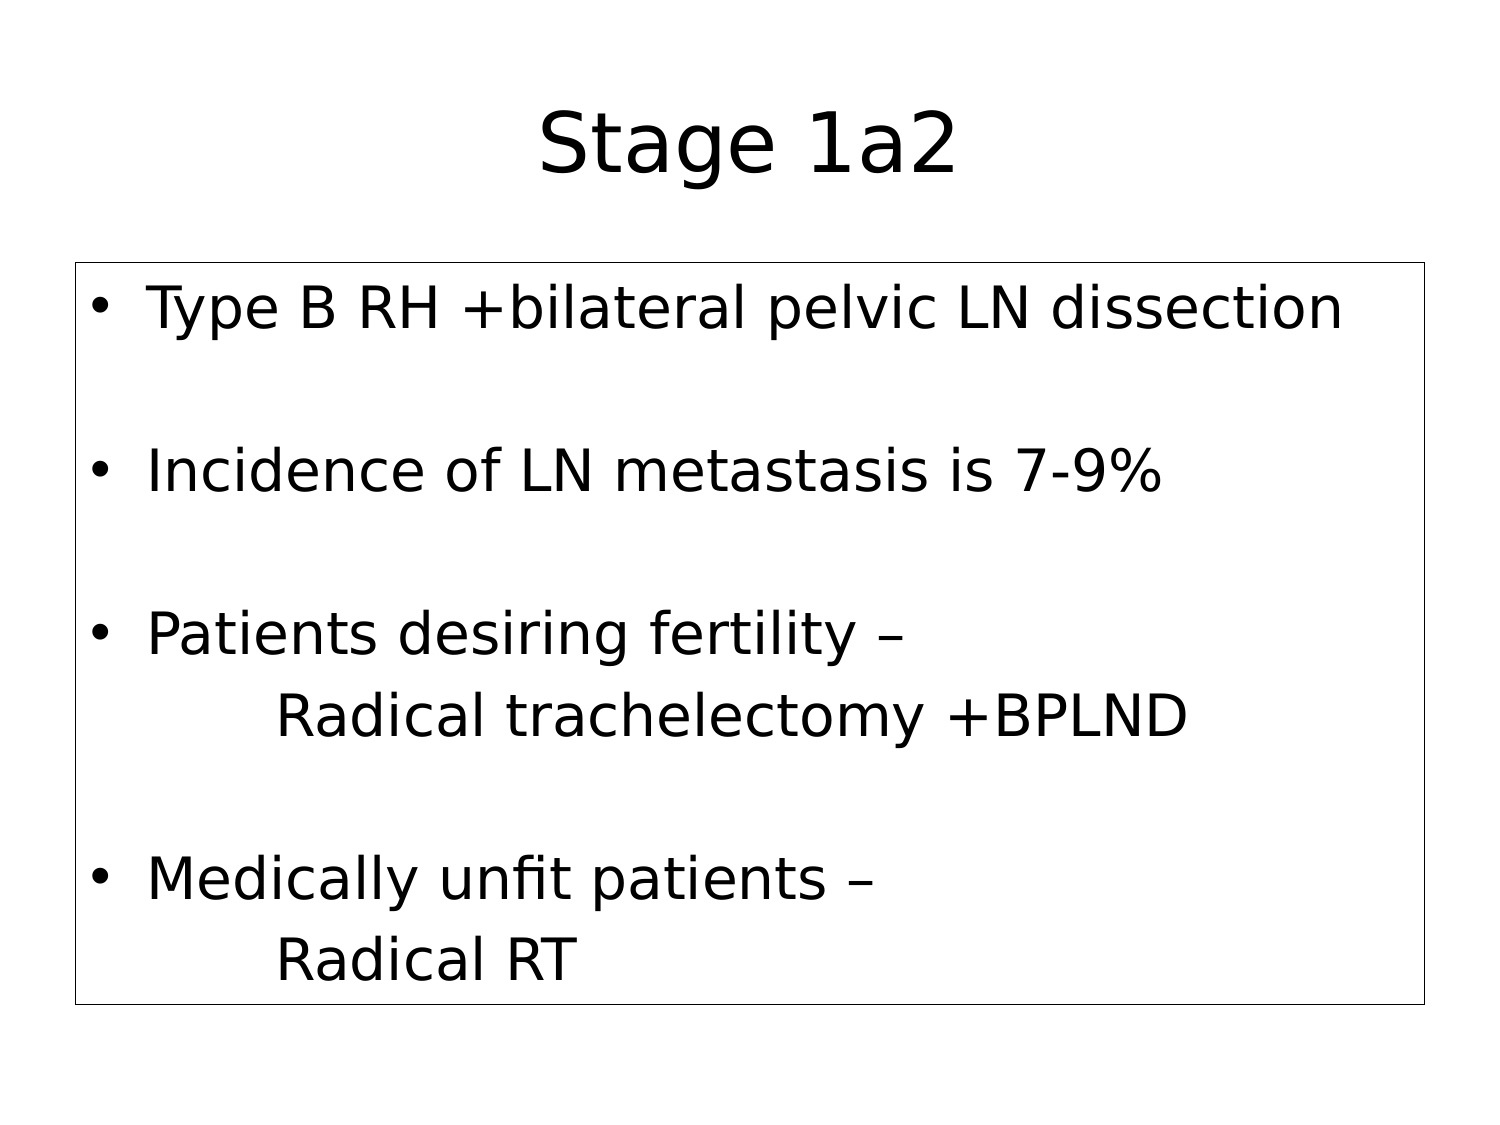

# Stage 1a2
Type B RH +bilateral pelvic LN dissection

Incidence of LN metastasis is 7-9%

Patients desiring fertility –
          Radical trachelectomy +BPLND

Medically unfit patients –
          Radical RT